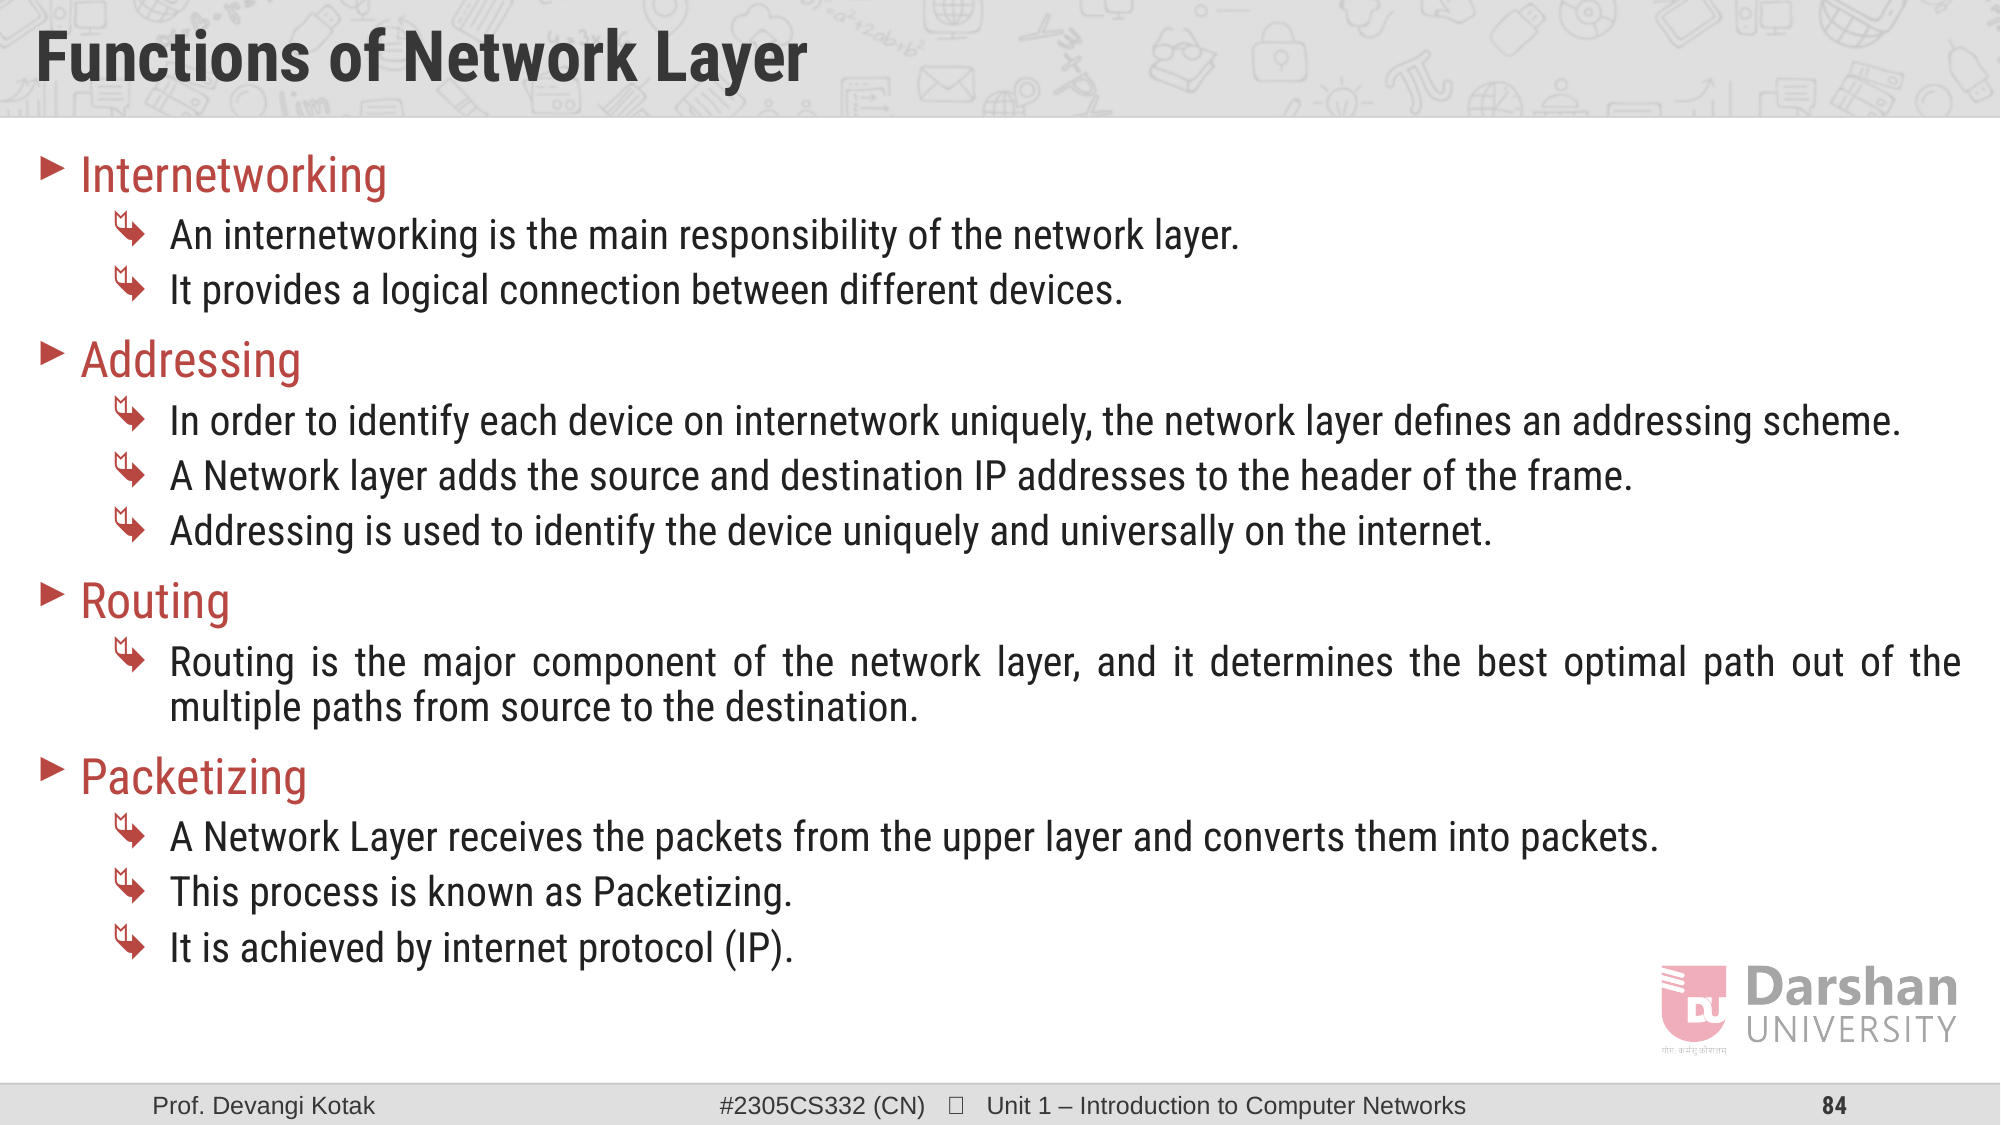

# Functions of Network Layer
Internetworking
An internetworking is the main responsibility of the network layer.
It provides a logical connection between different devices.
Addressing
In order to identify each device on internetwork uniquely, the network layer defines an addressing scheme.
A Network layer adds the source and destination IP addresses to the header of the frame.
Addressing is used to identify the device uniquely and universally on the internet.
Routing
Routing is the major component of the network layer, and it determines the best optimal path out of the multiple paths from source to the destination.
Packetizing
A Network Layer receives the packets from the upper layer and converts them into packets.
This process is known as Packetizing.
It is achieved by internet protocol (IP).